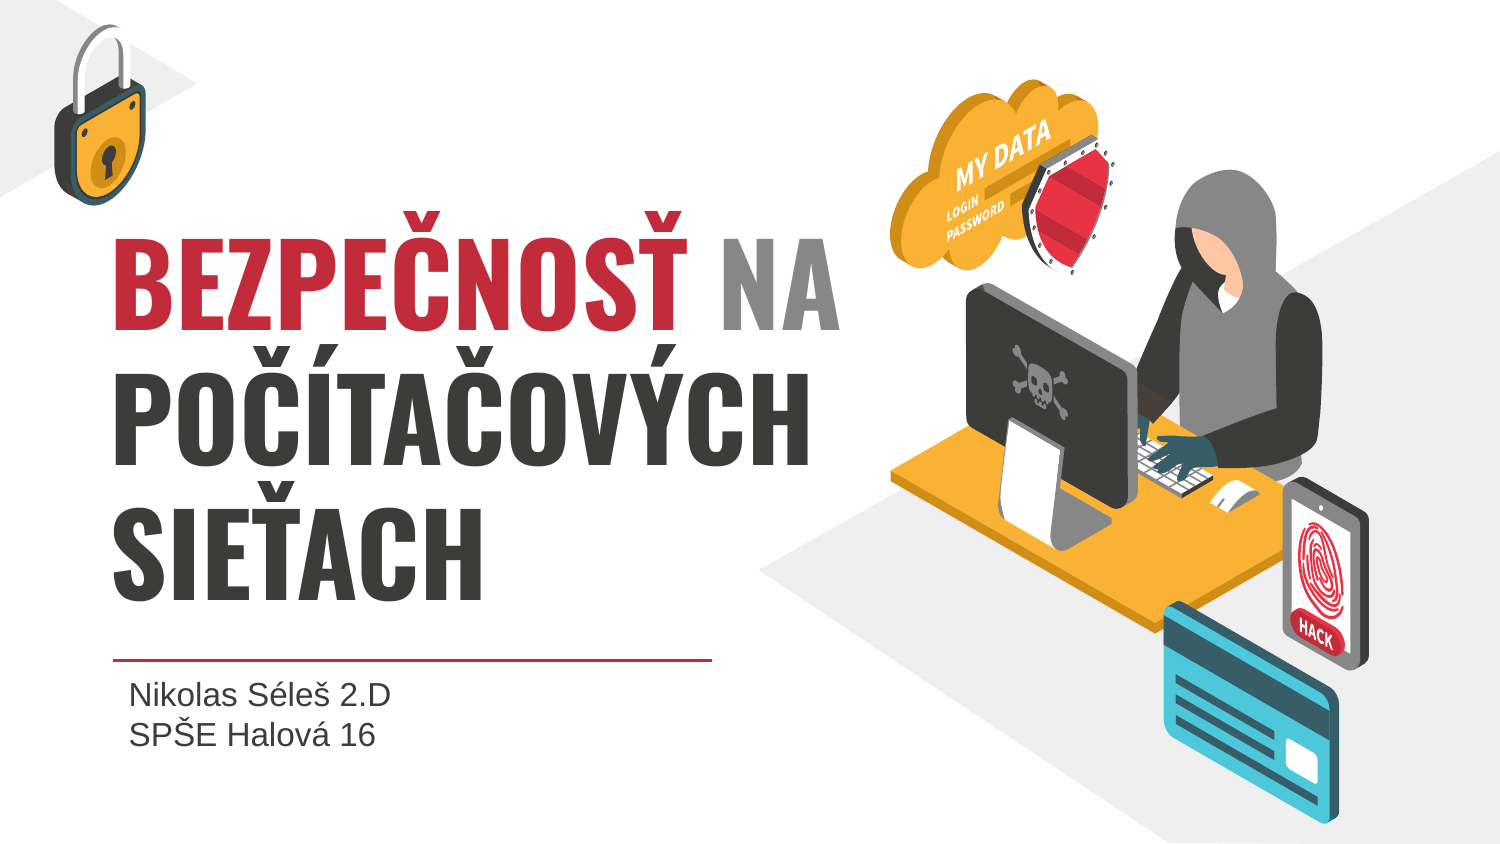

# BEZPEČNOSŤ NA POČÍTAČOVÝCH SIEŤACH
Nikolas Séleš 2.D
SPŠE Halová 16